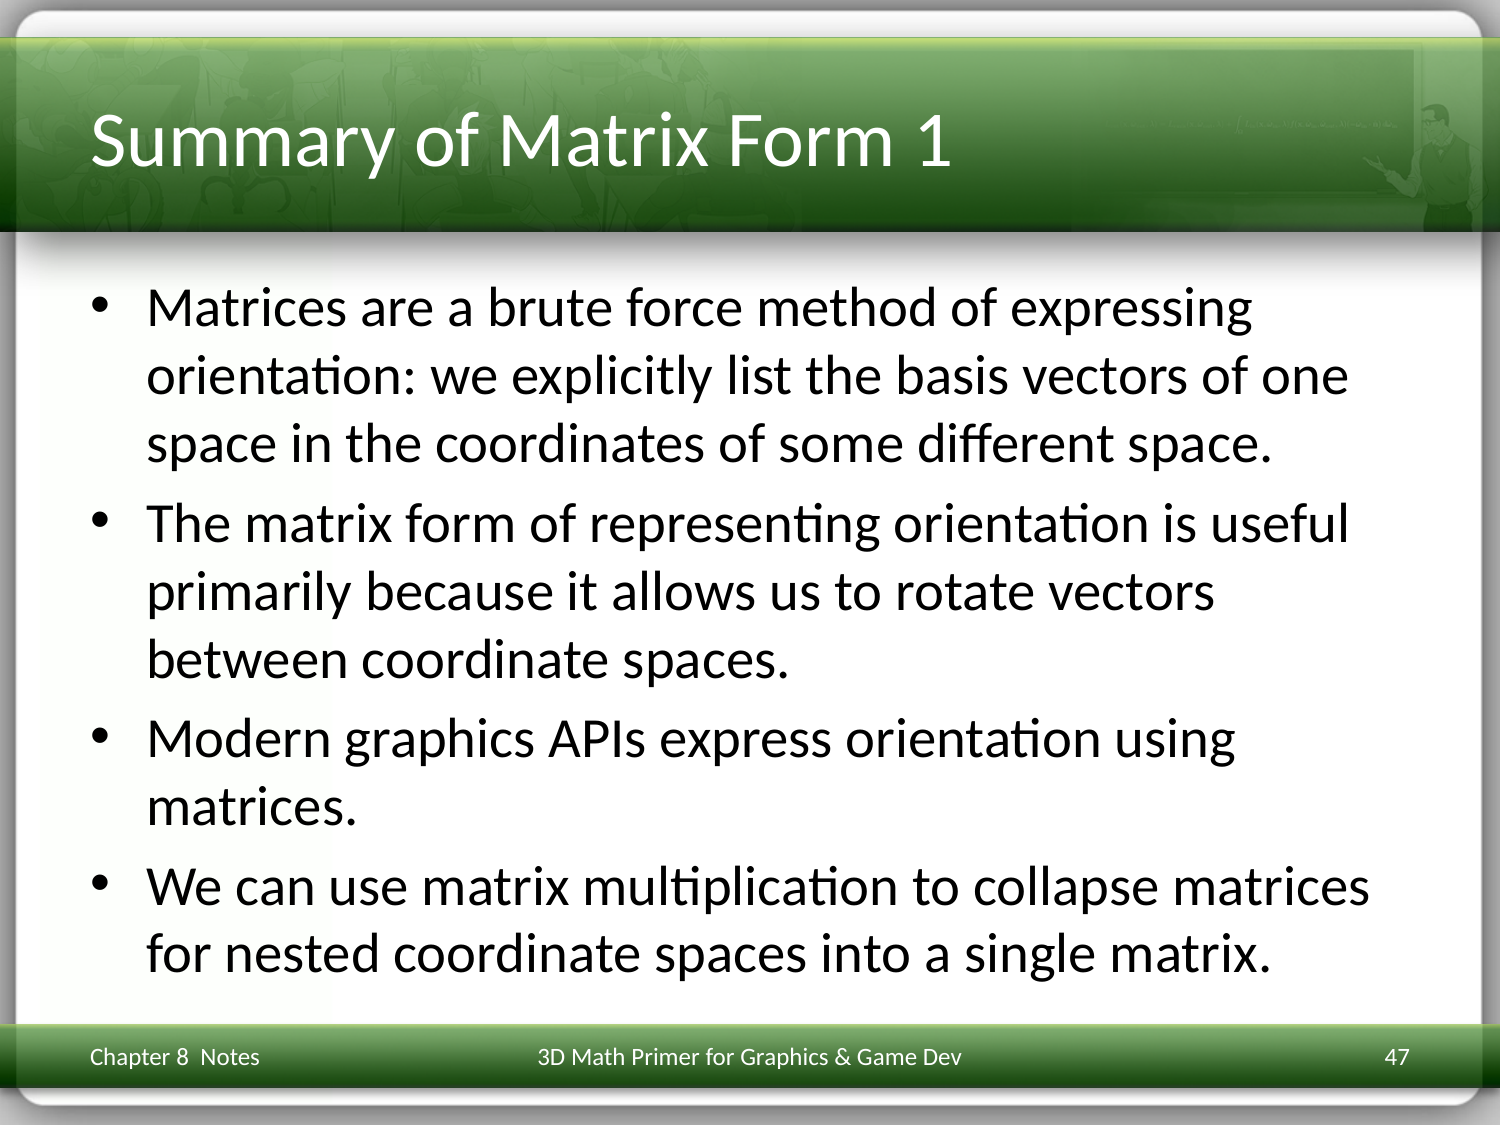

# Summary of Matrix Form 1
Matrices are a brute force method of expressing orientation: we explicitly list the basis vectors of one space in the coordinates of some different space.
The matrix form of representing orientation is useful primarily because it allows us to rotate vectors between coordinate spaces.
Modern graphics APIs express orientation using matrices.
We can use matrix multiplication to collapse matrices for nested coordinate spaces into a single matrix.
Chapter 8  Notes
3D Math Primer for Graphics & Game Dev
47